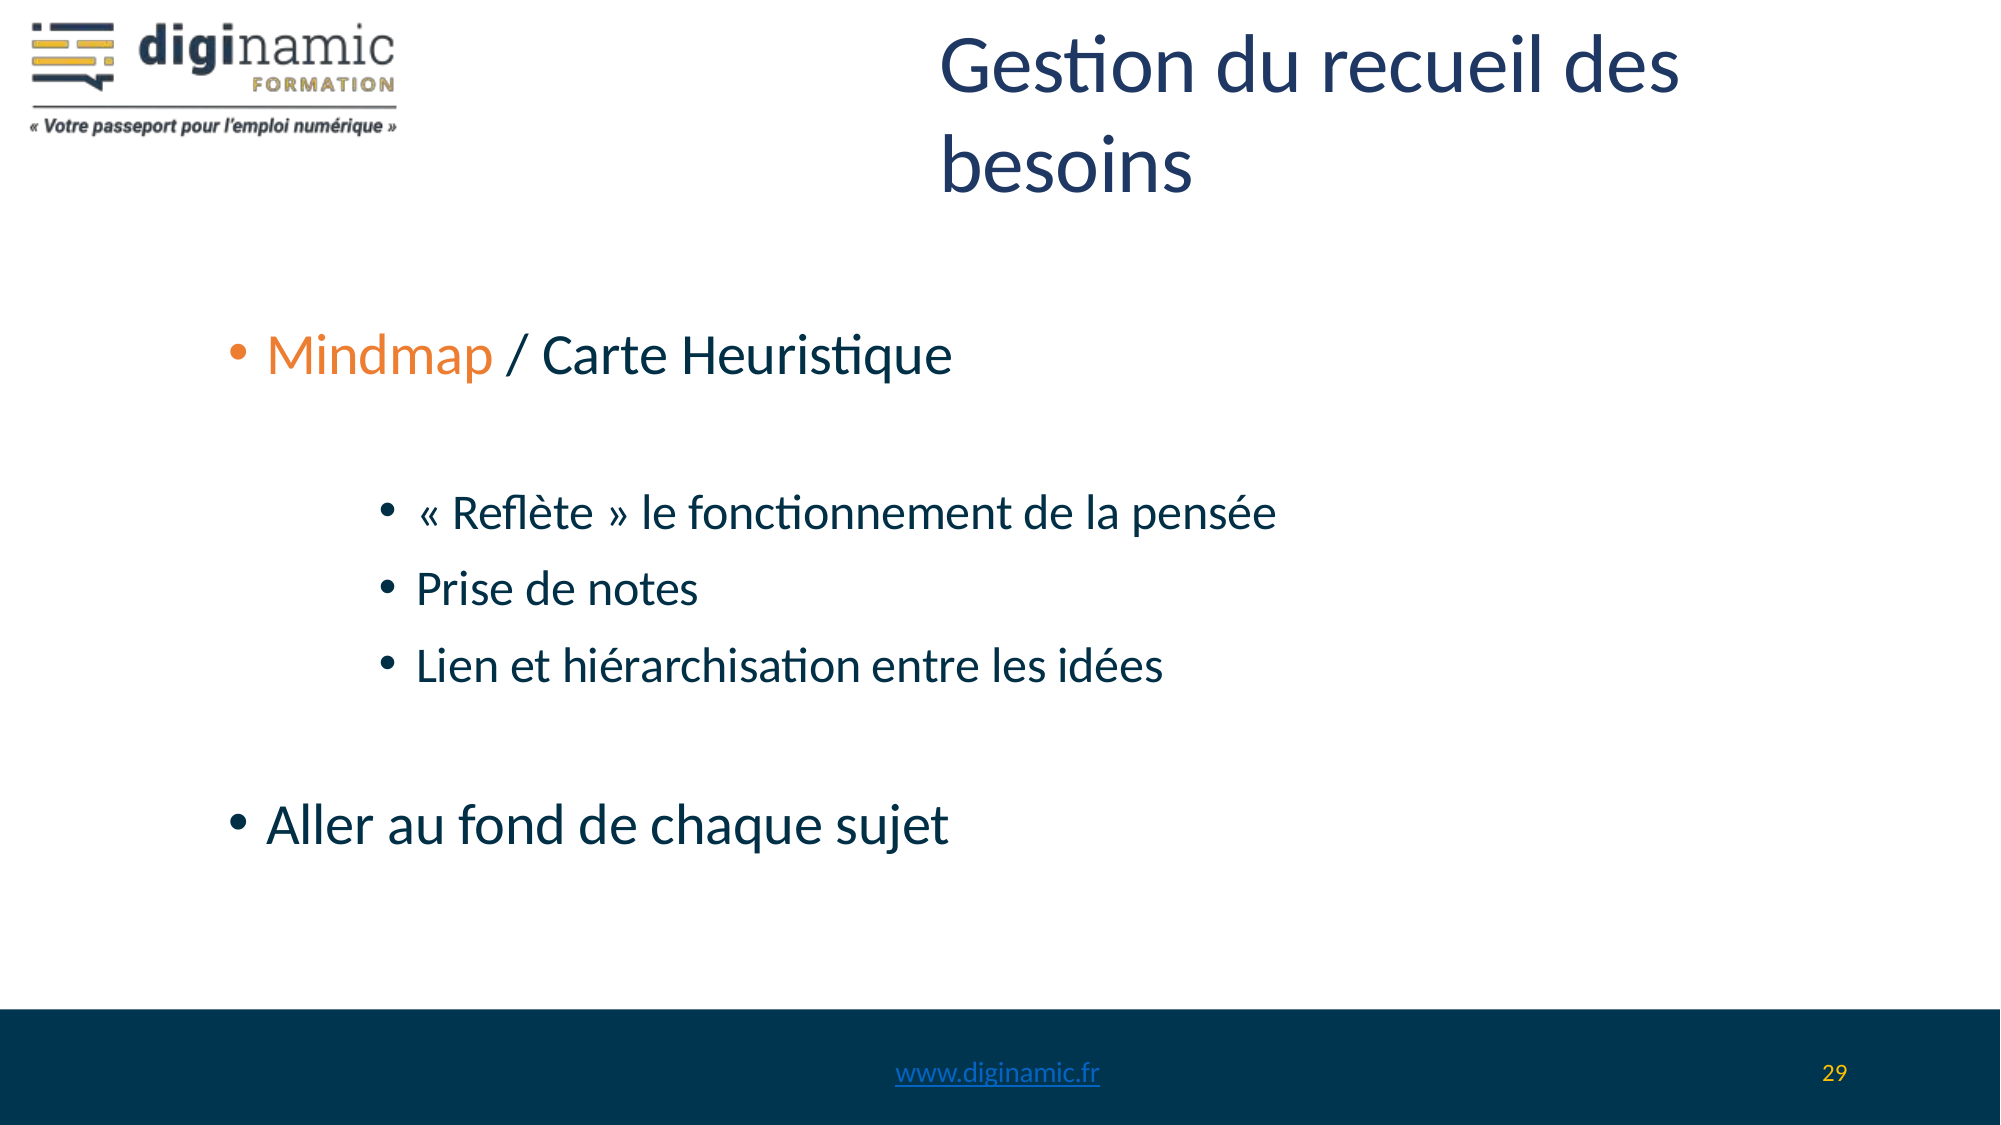

Gestion du recueil des besoins
Mindmap / Carte Heuristique

« Reflète » le fonctionnement de la pensée
Prise de notes
Lien et hiérarchisation entre les idées

Aller au fond de chaque sujet

www.diginamic.fr
29